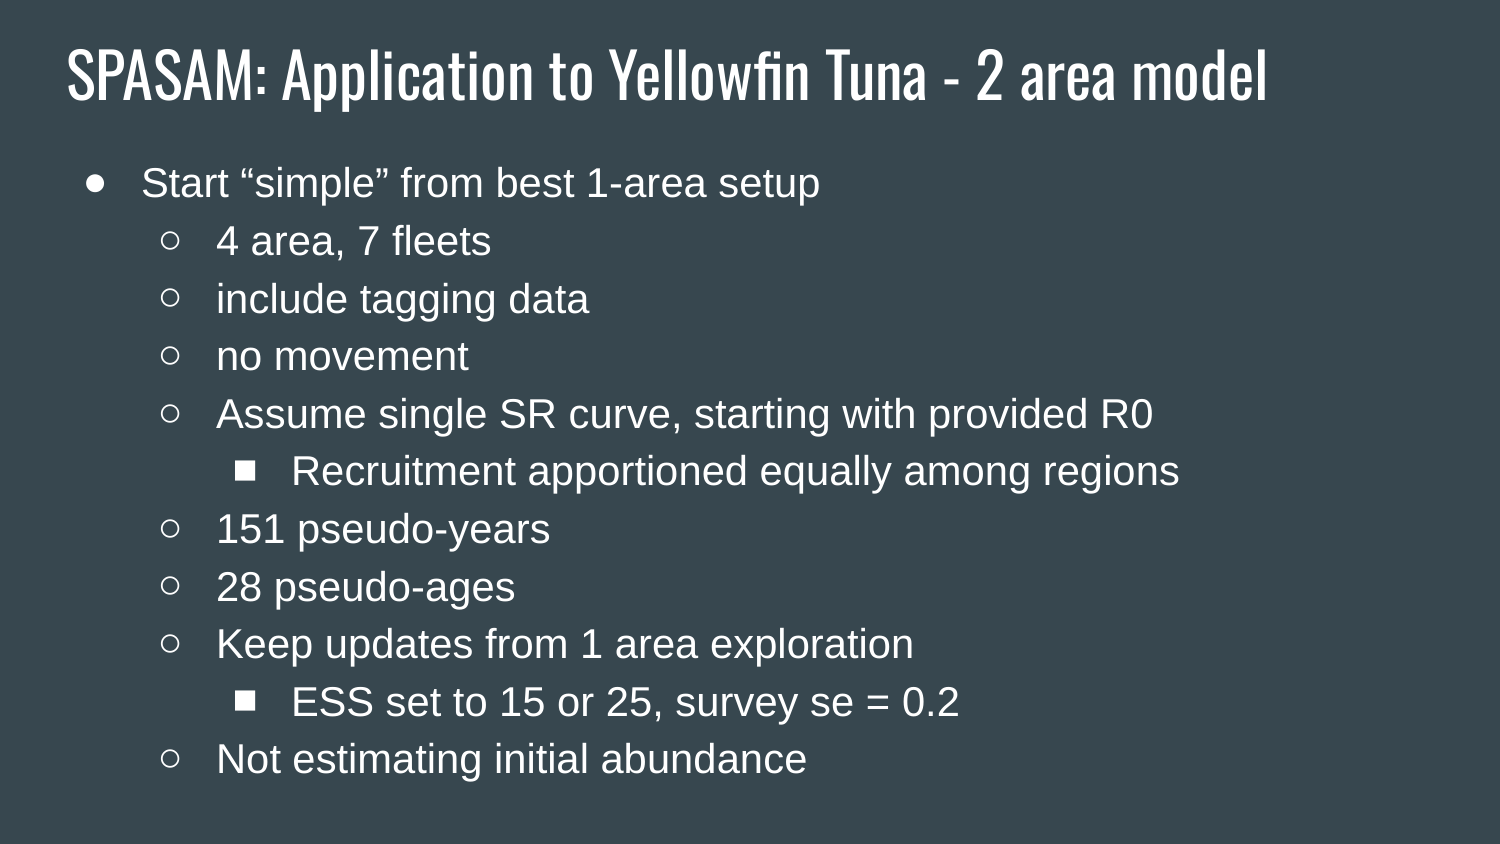

# SPASAM: Application to Yellowfin Tuna - 2 area model
Start “simple” from best 1-area setup
4 area, 7 fleets
include tagging data
no movement
Assume single SR curve, starting with provided R0
Recruitment apportioned equally among regions
151 pseudo-years
28 pseudo-ages
Keep updates from 1 area exploration
ESS set to 15 or 25, survey se = 0.2
Not estimating initial abundance